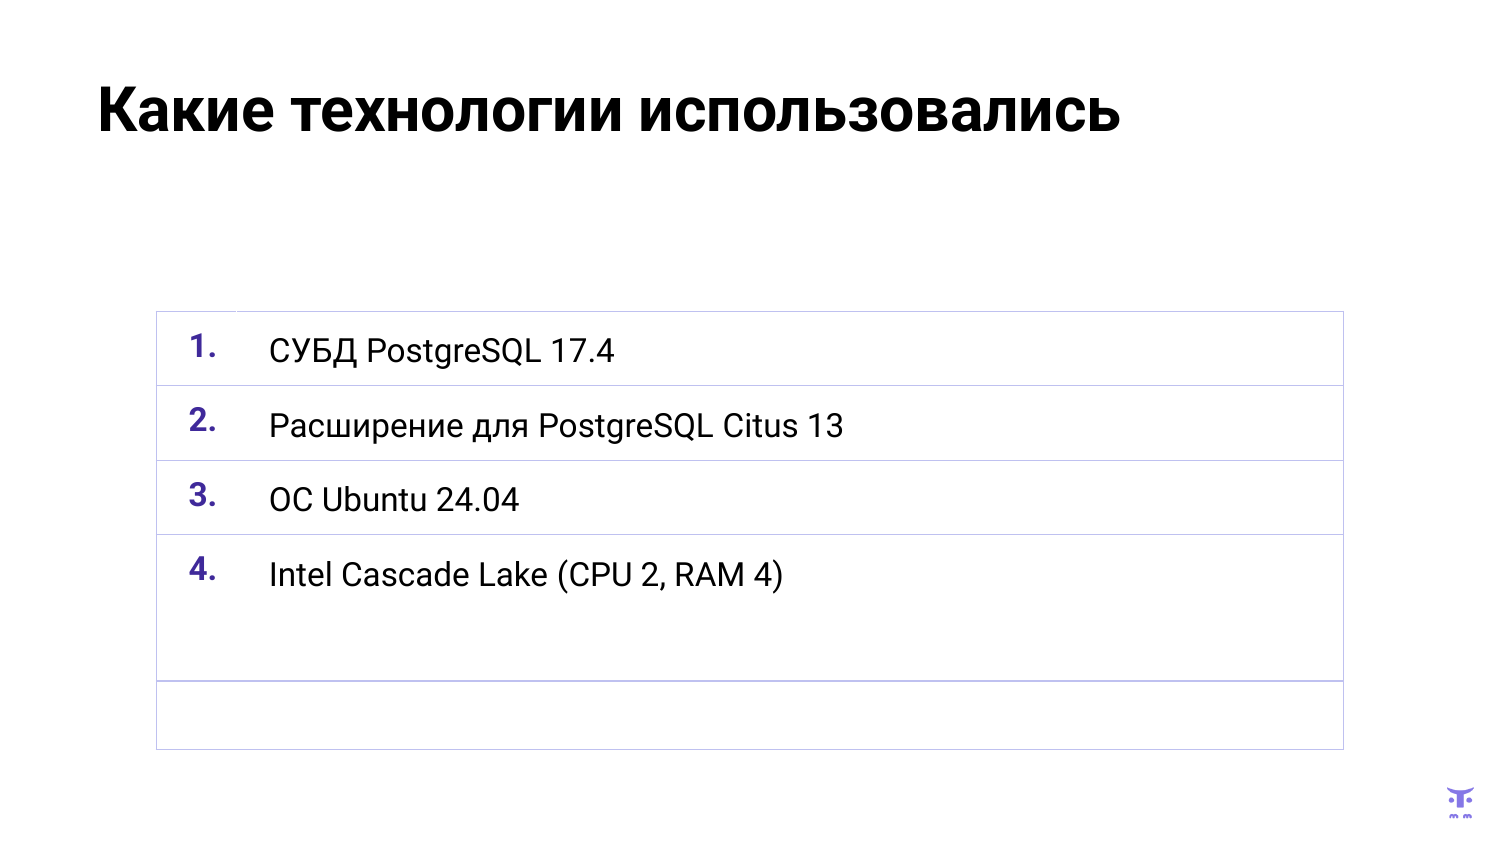

# Какие технологии использовались

| 1. | СУБД PostgreSQL 17.4 |
| --- | --- |
| 2. | Расширение для PostgreSQL Citus 13 |
| 3. | ОС Ubuntu 24.04 |
| 4. | Intel Cascade Lake ​(CPU 2, RAM 4) |
|  |  |